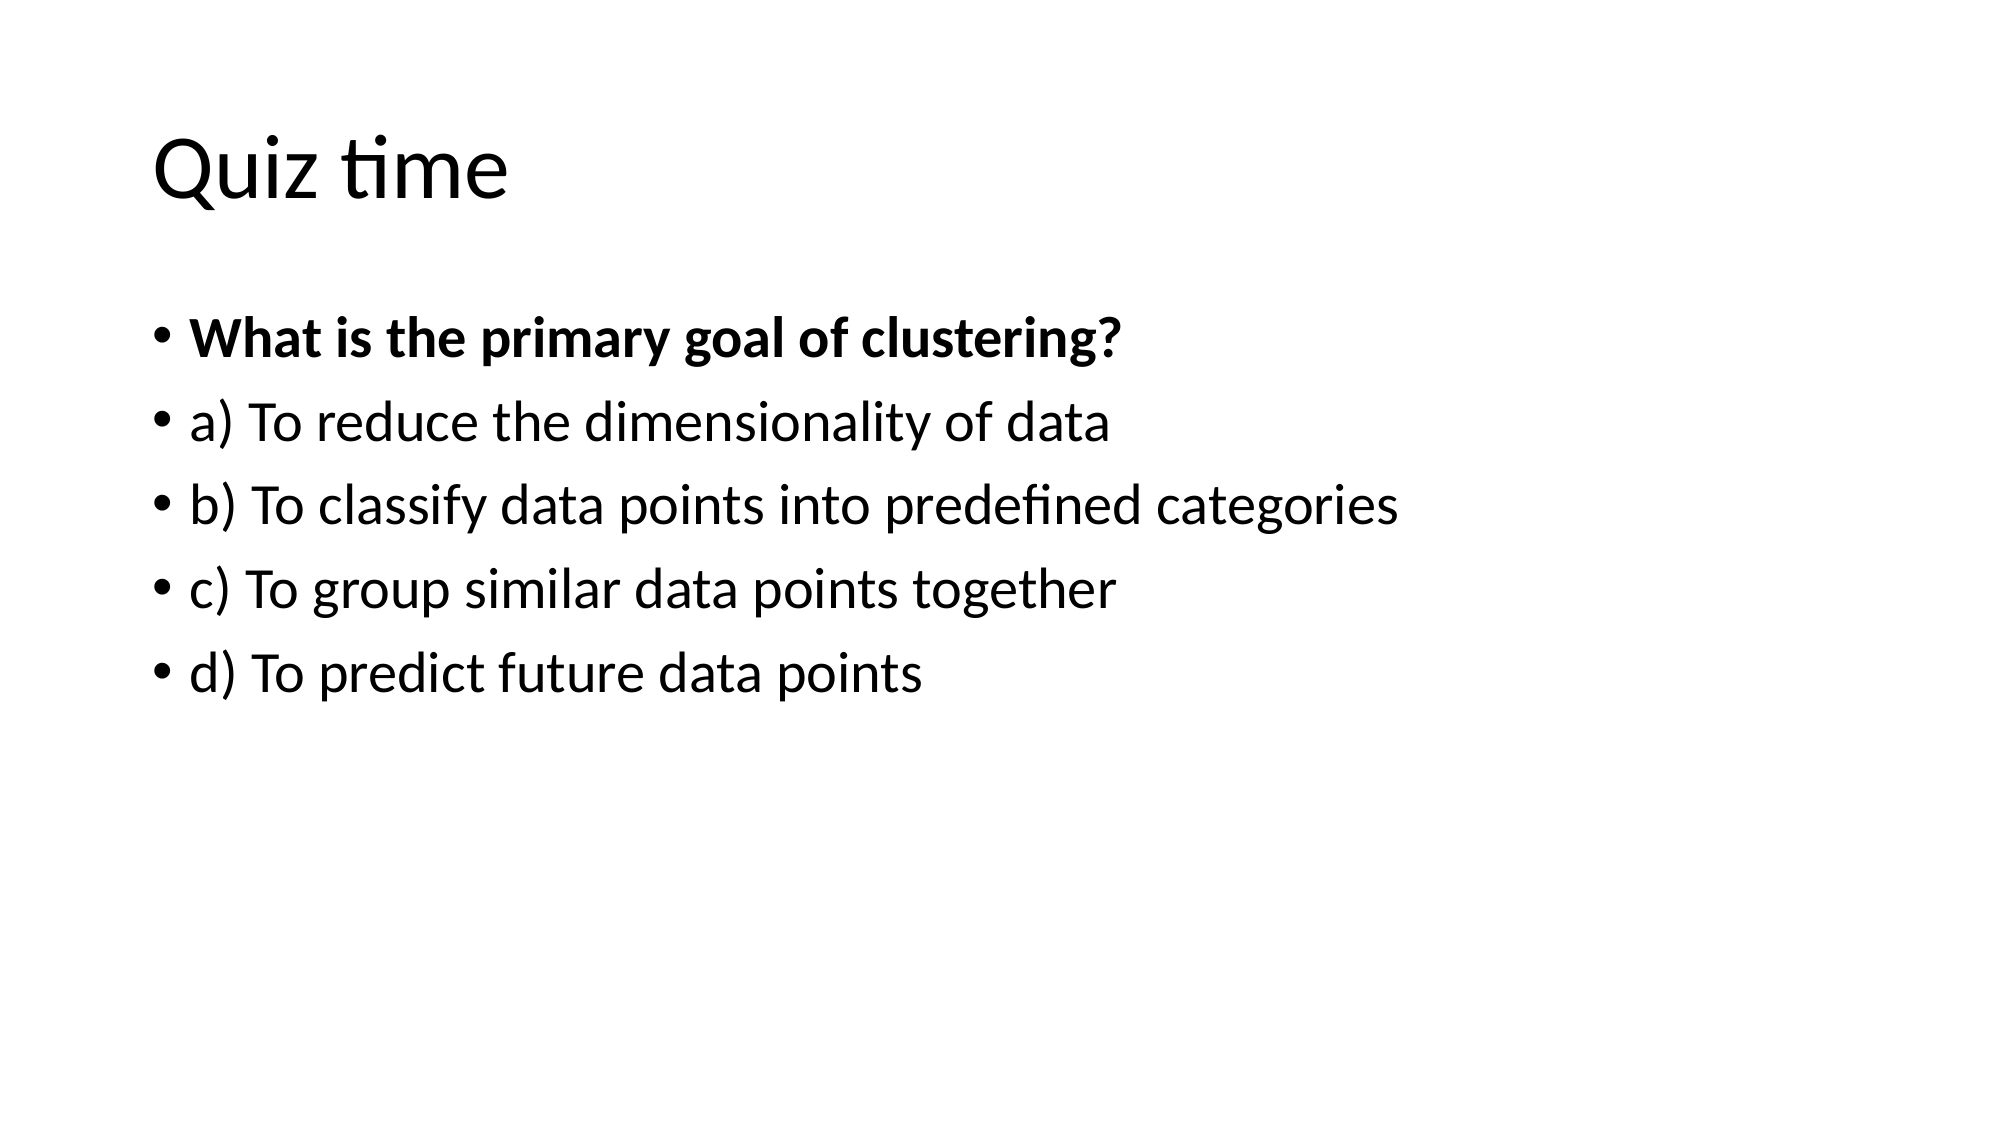

# Quiz time
What is the primary goal of clustering?
a) To reduce the dimensionality of data
b) To classify data points into predefined categories
c) To group similar data points together
d) To predict future data points